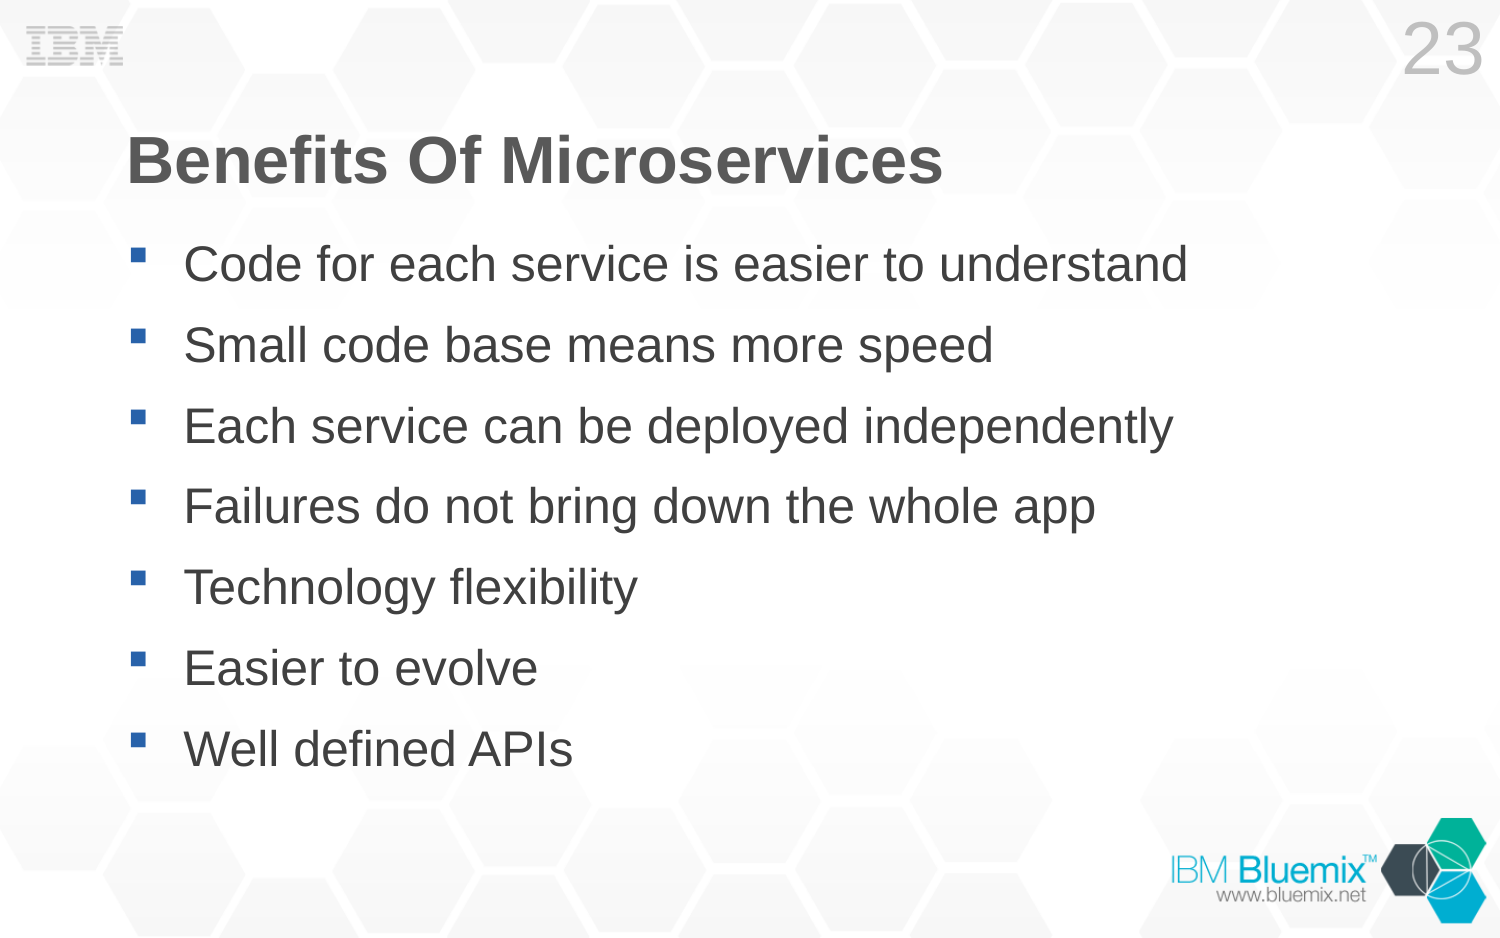

23

# Benefits Of Microservices
Code for each service is easier to understand
Small code base means more speed
Each service can be deployed independently
Failures do not bring down the whole app
Technology flexibility
Easier to evolve
Well defined APIs